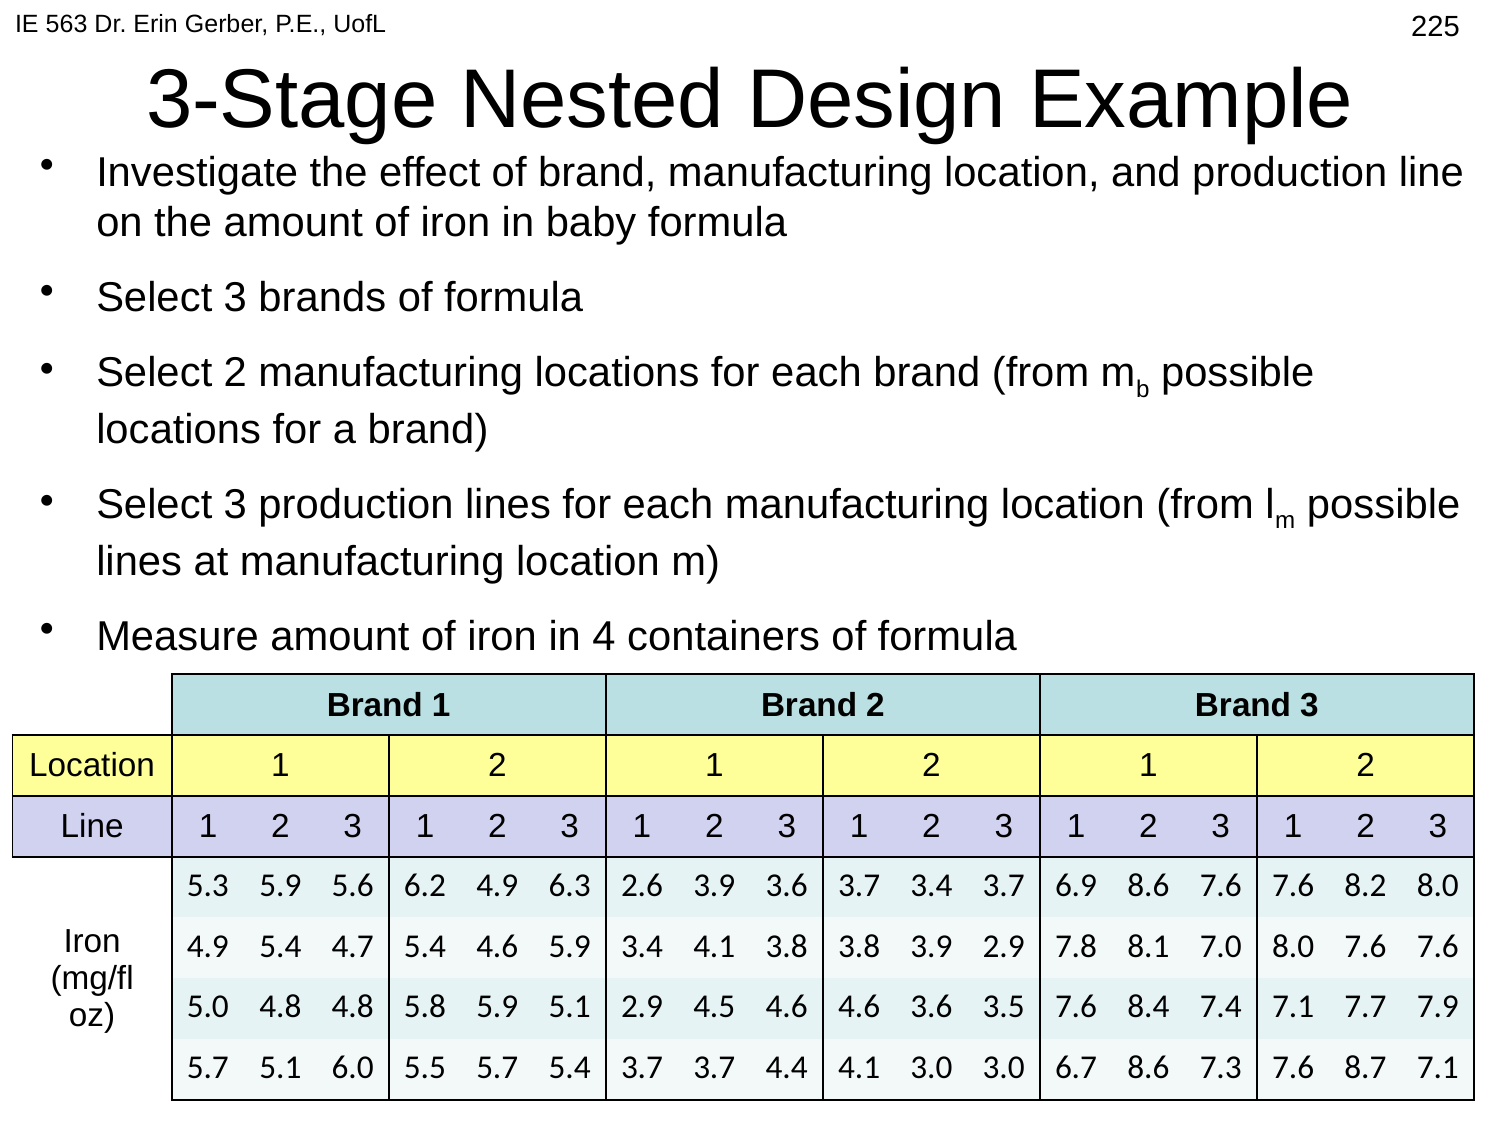

IE 563 Dr. Erin Gerber, P.E., UofL
# 3-Stage Nested Design Example
225
Investigate the effect of brand, manufacturing location, and production line on the amount of iron in baby formula
Select 3 brands of formula
Select 2 manufacturing locations for each brand (from mb possible locations for a brand)
Select 3 production lines for each manufacturing location (from lm possible lines at manufacturing location m)
Measure amount of iron in 4 containers of formula
|  | Brand 1 |  |  |  |  |  | Brand 2 |  |  |  |  |  | Brand 3 |  |  |  |  |  |
| --- | --- | --- | --- | --- | --- | --- | --- | --- | --- | --- | --- | --- | --- | --- | --- | --- | --- | --- |
| Location | 1 |  |  | 2 |  |  | 1 |  |  | 2 |  |  | 1 |  |  | 2 |  |  |
| Line | 1 | 2 | 3 | 1 | 2 | 3 | 1 | 2 | 3 | 1 | 2 | 3 | 1 | 2 | 3 | 1 | 2 | 3 |
| Iron (mg/fl oz) | 5.3 | 5.9 | 5.6 | 6.2 | 4.9 | 6.3 | 2.6 | 3.9 | 3.6 | 3.7 | 3.4 | 3.7 | 6.9 | 8.6 | 7.6 | 7.6 | 8.2 | 8.0 |
|  | 4.9 | 5.4 | 4.7 | 5.4 | 4.6 | 5.9 | 3.4 | 4.1 | 3.8 | 3.8 | 3.9 | 2.9 | 7.8 | 8.1 | 7.0 | 8.0 | 7.6 | 7.6 |
|  | 5.0 | 4.8 | 4.8 | 5.8 | 5.9 | 5.1 | 2.9 | 4.5 | 4.6 | 4.6 | 3.6 | 3.5 | 7.6 | 8.4 | 7.4 | 7.1 | 7.7 | 7.9 |
|  | 5.7 | 5.1 | 6.0 | 5.5 | 5.7 | 5.4 | 3.7 | 3.7 | 4.4 | 4.1 | 3.0 | 3.0 | 6.7 | 8.6 | 7.3 | 7.6 | 8.7 | 7.1 |